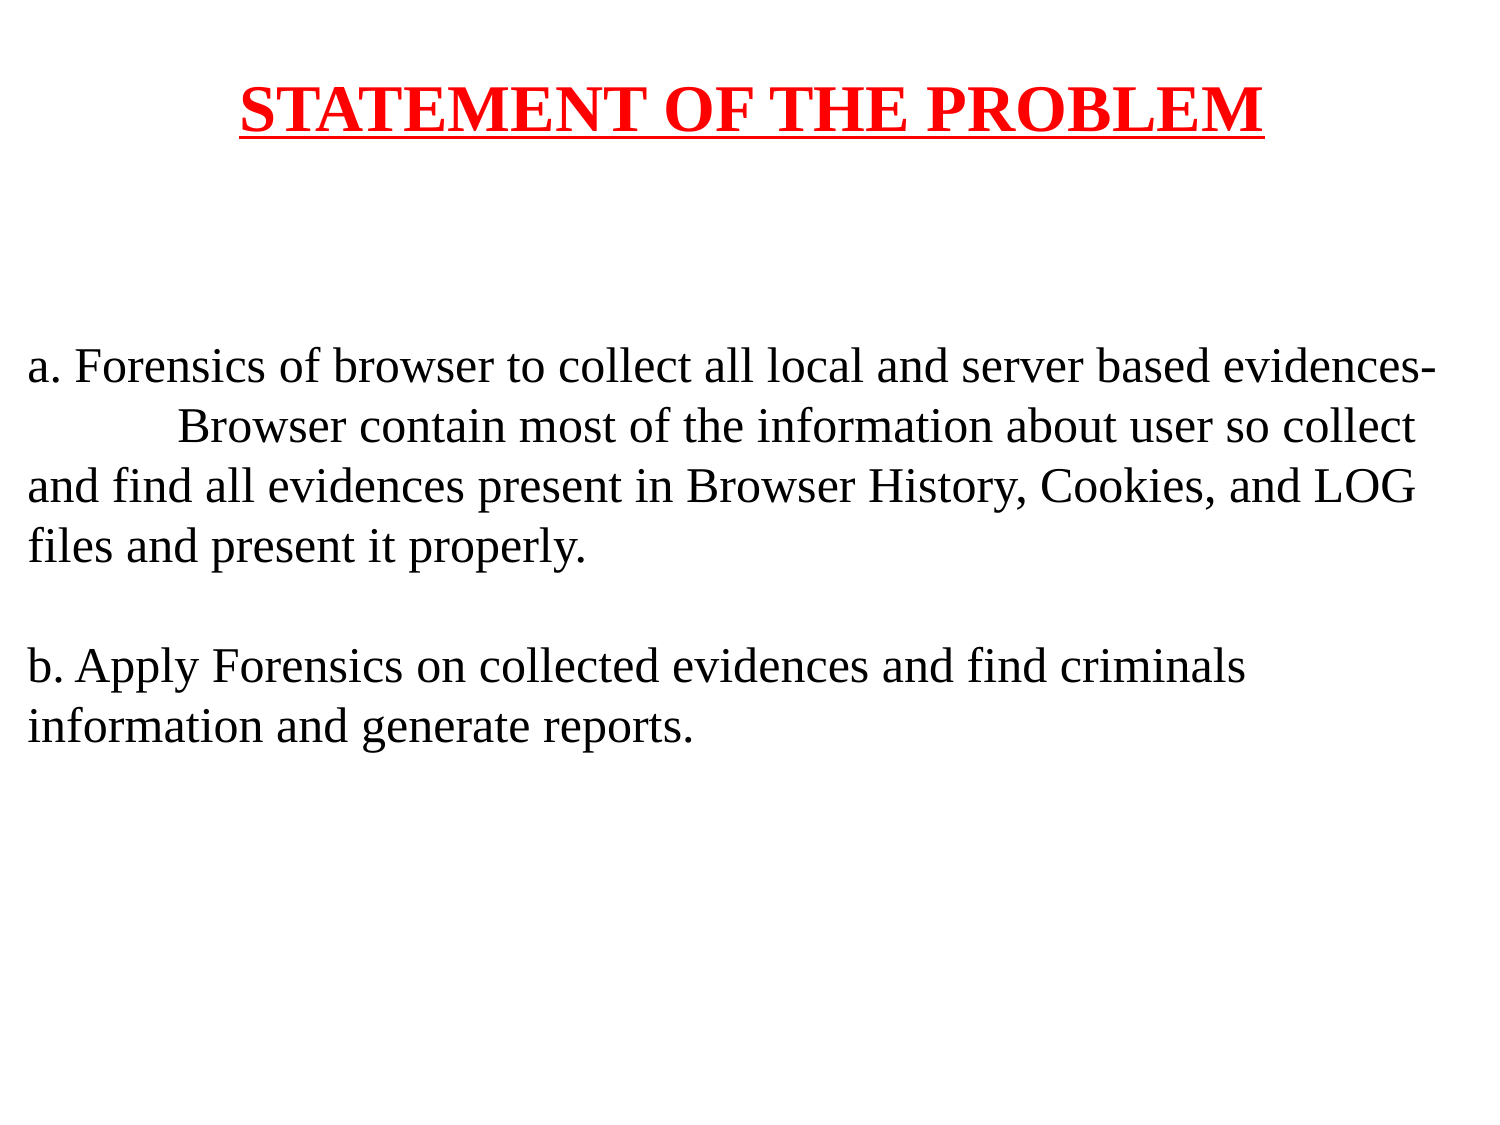

# Statement of the problem
a. Forensics of browser to collect all local and server based evidences-
	Browser contain most of the information about user so collect and find all evidences present in Browser History, Cookies, and LOG files and present it properly.

b. Apply Forensics on collected evidences and find criminals information and generate reports.